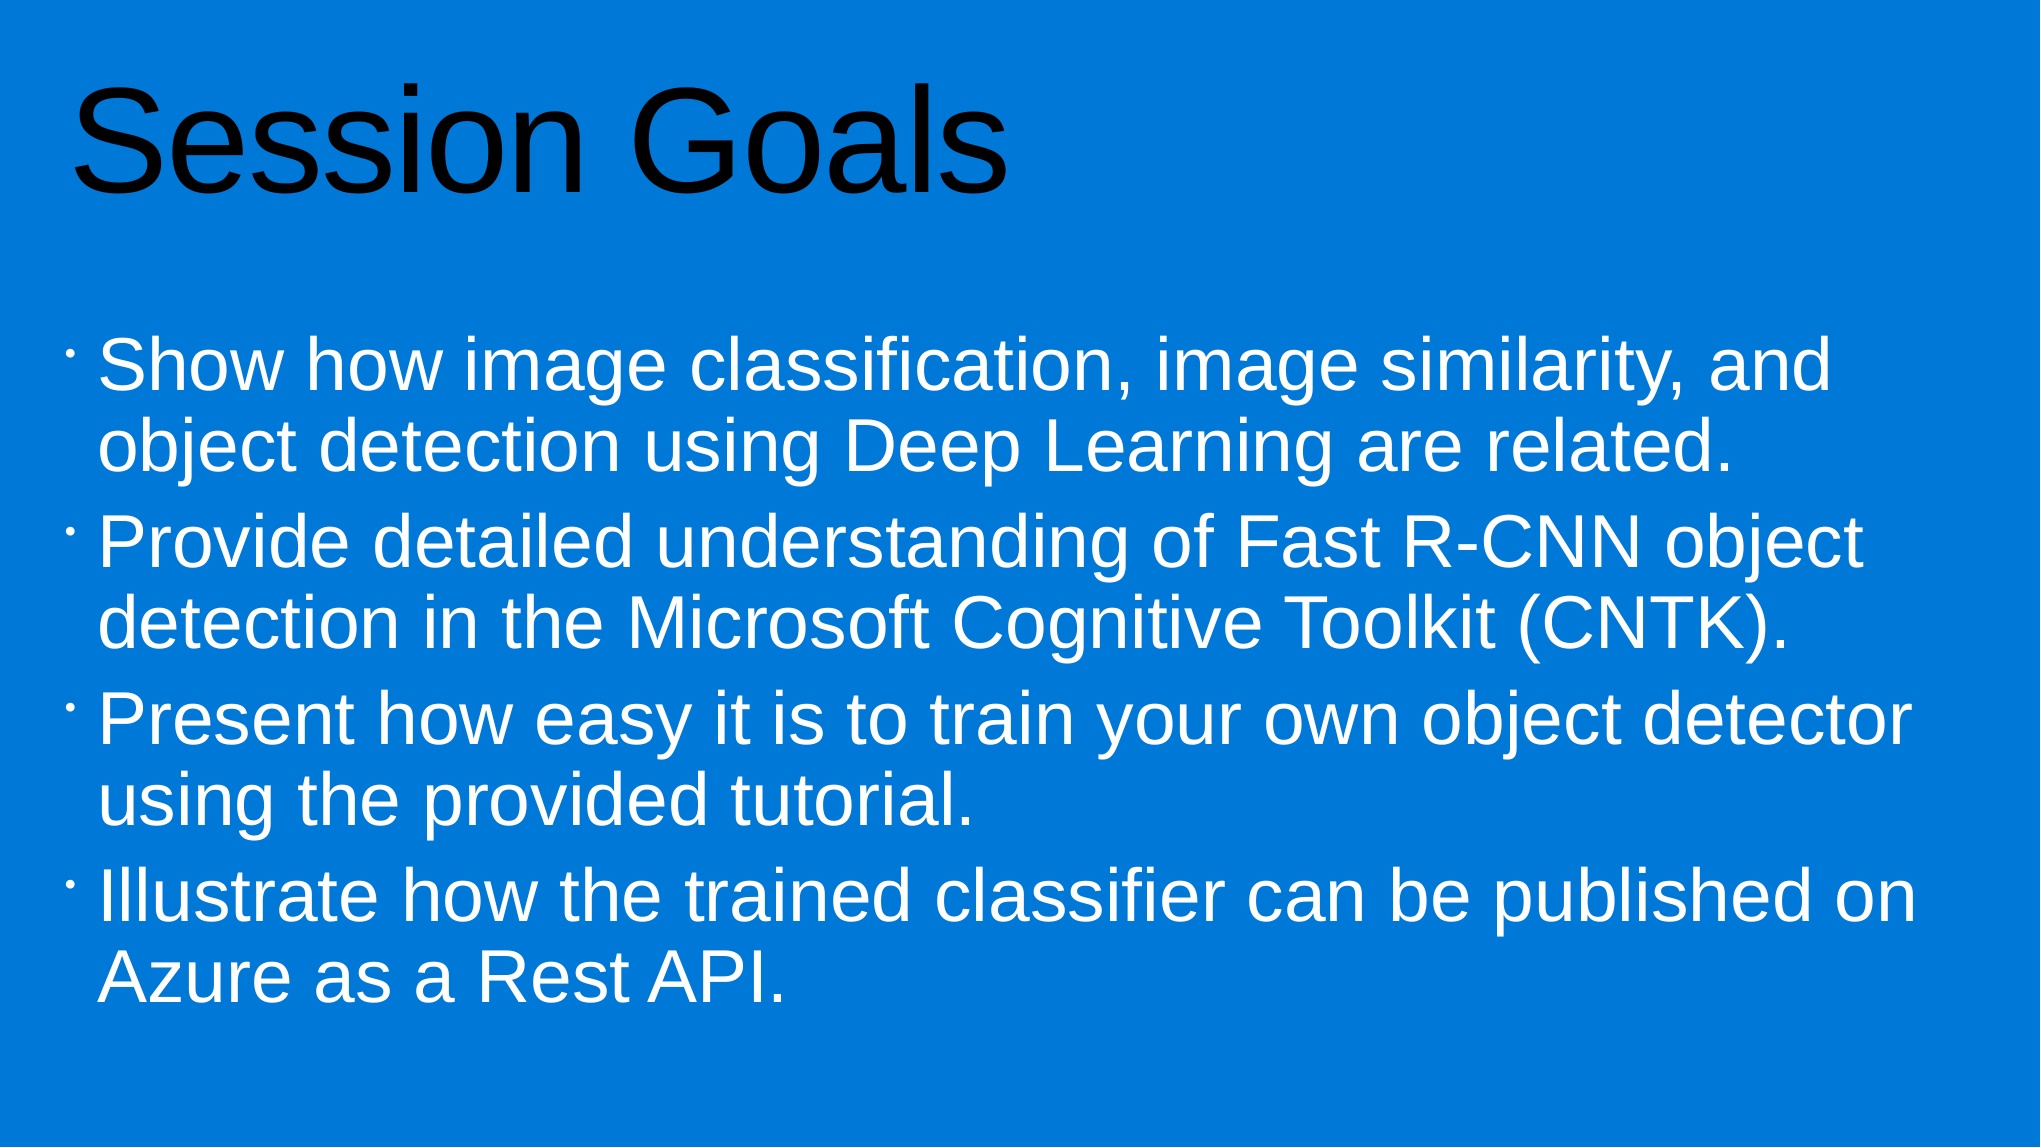

# Session Goals
Show how image classification, image similarity, and object detection using Deep Learning are related.
Provide detailed understanding of Fast R-CNN object detection in the Microsoft Cognitive Toolkit (CNTK).
Present how easy it is to train your own object detector using the provided tutorial.
Illustrate how the trained classifier can be published on Azure as a Rest API.